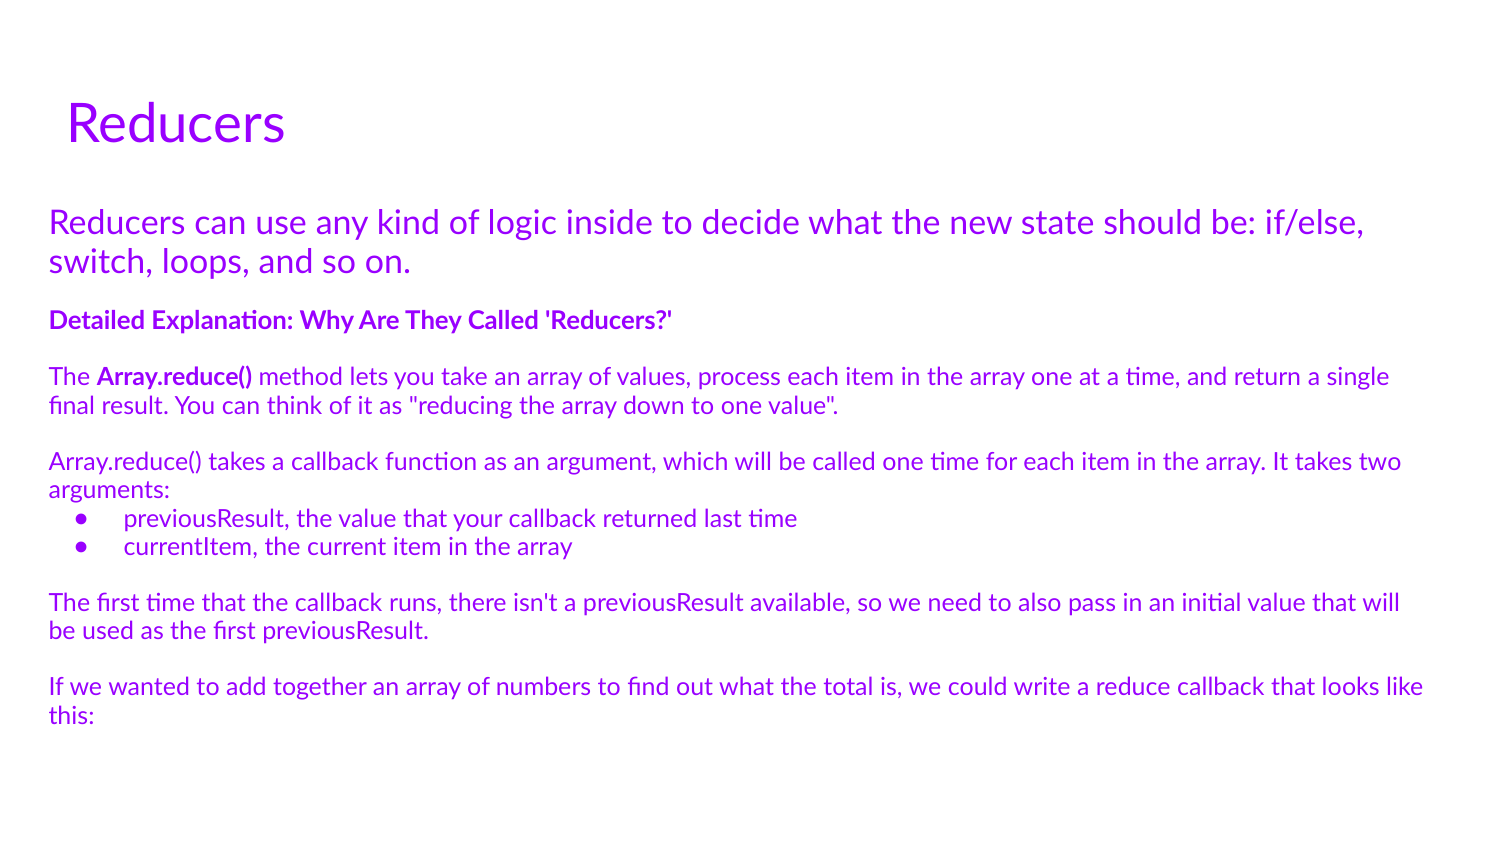

# Reducers
Reducers can use any kind of logic inside to decide what the new state should be: if/else, switch, loops, and so on.
Detailed Explanation: Why Are They Called 'Reducers?'
The Array.reduce() method lets you take an array of values, process each item in the array one at a time, and return a single final result. You can think of it as "reducing the array down to one value".
Array.reduce() takes a callback function as an argument, which will be called one time for each item in the array. It takes two arguments:
previousResult, the value that your callback returned last time
currentItem, the current item in the array
The first time that the callback runs, there isn't a previousResult available, so we need to also pass in an initial value that will be used as the first previousResult.
If we wanted to add together an array of numbers to find out what the total is, we could write a reduce callback that looks like this: